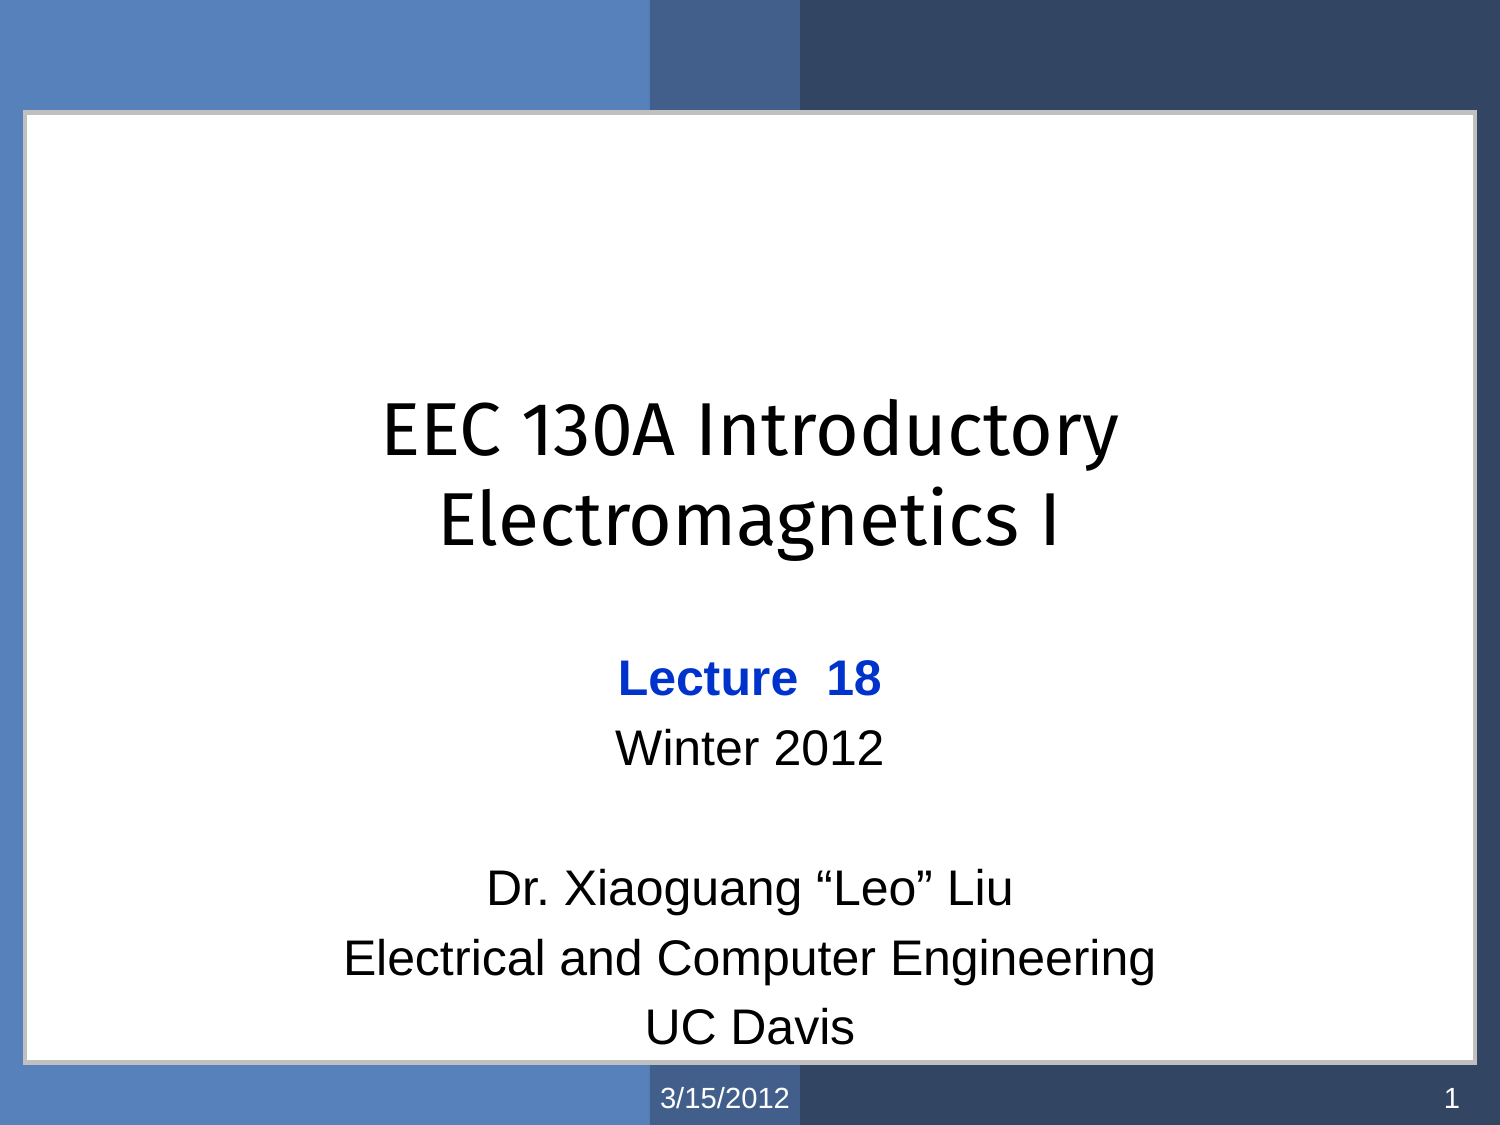

# EEC 130A Introductory Electromagnetics I
Lecture  18
Winter 2012

Dr. Xiaoguang “Leo” Liu
Electrical and Computer Engineering
UC Davis
3/15/2012
1